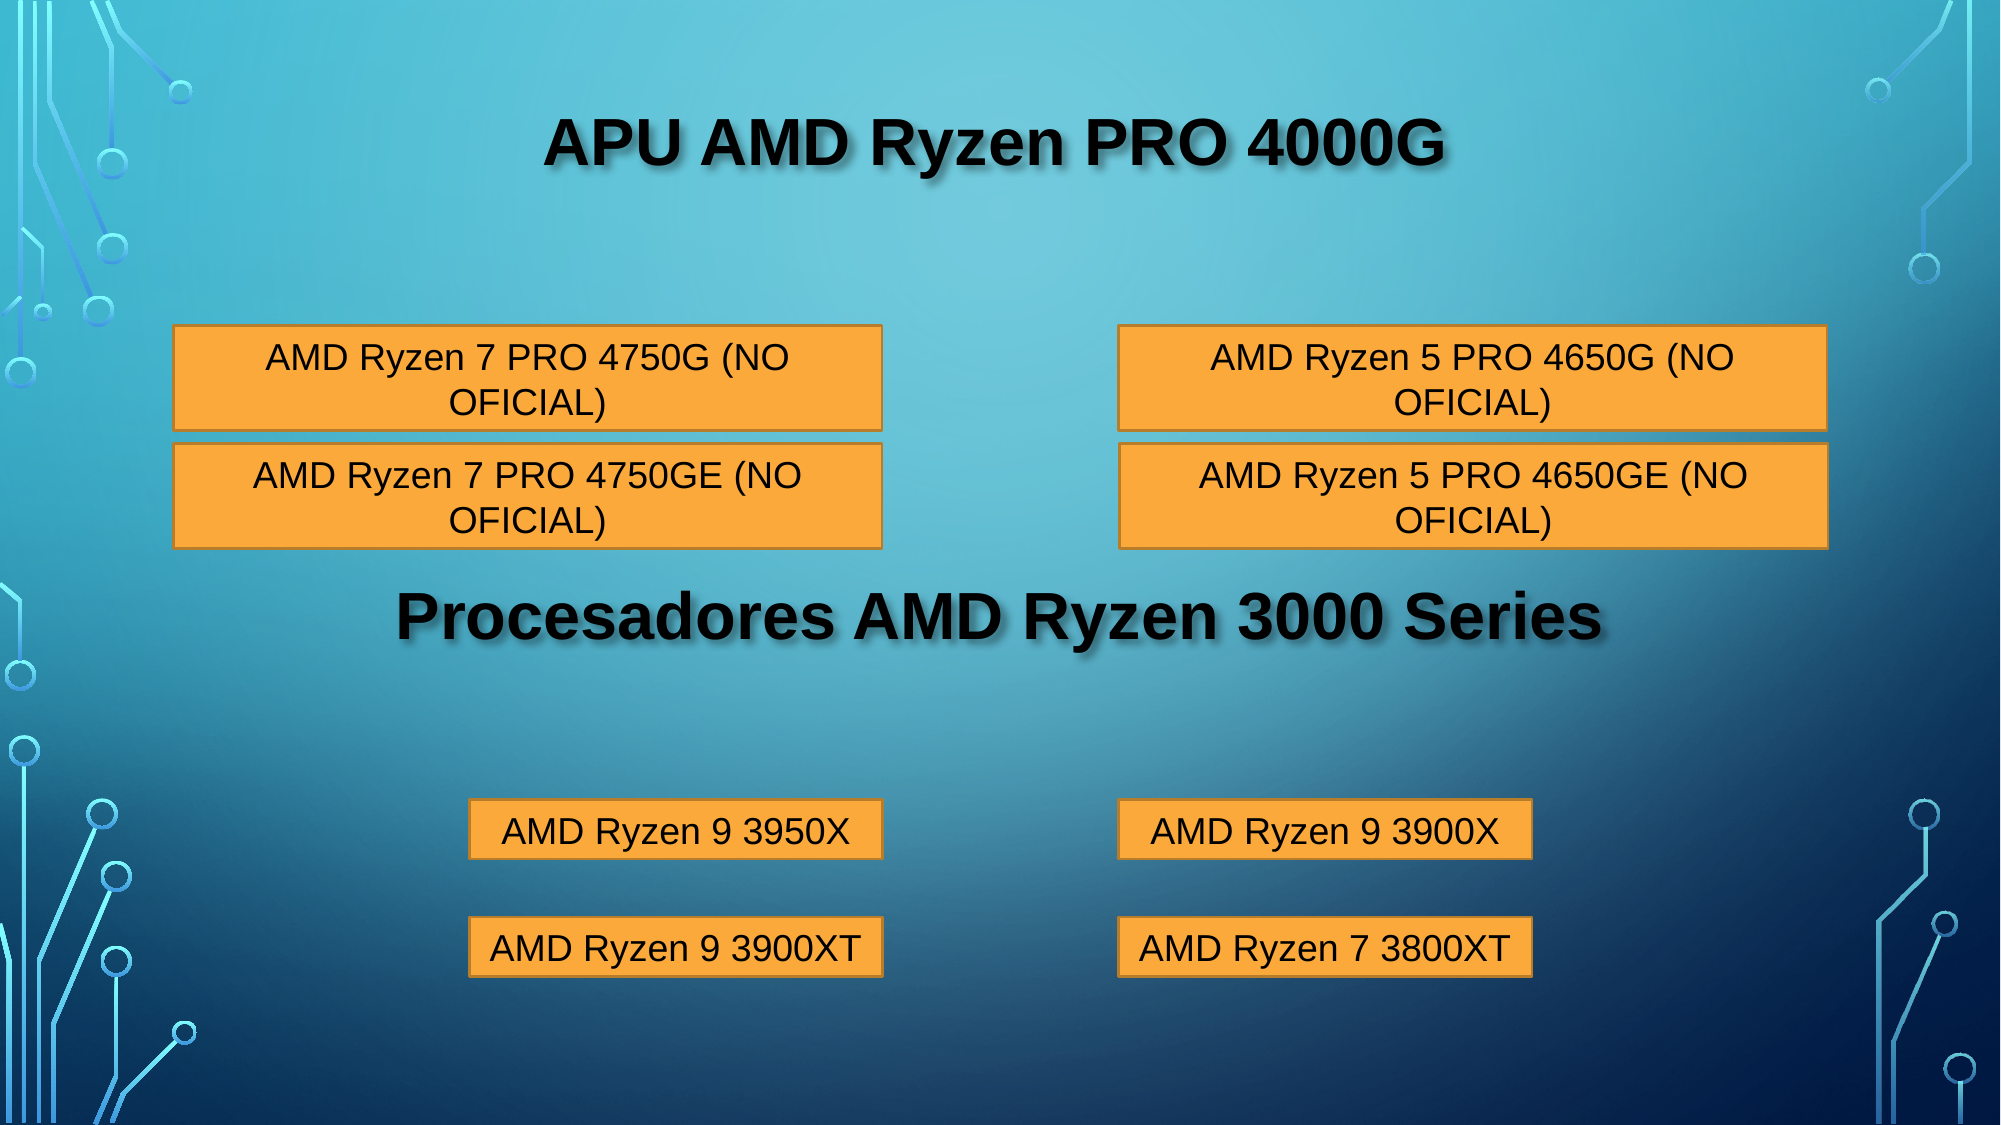

APU AMD Ryzen PRO 4000G
AMD Ryzen 7 PRO 4750G (NO OFICIAL)
AMD Ryzen 5 PRO 4650G (NO OFICIAL)
AMD Ryzen 7 PRO 4750GE (NO OFICIAL)
AMD Ryzen 5 PRO 4650GE (NO OFICIAL)
Procesadores AMD Ryzen 3000 Series
AMD Ryzen 9 3950X
AMD Ryzen 9 3900X
AMD Ryzen 7 3800XT
AMD Ryzen 9 3900XT